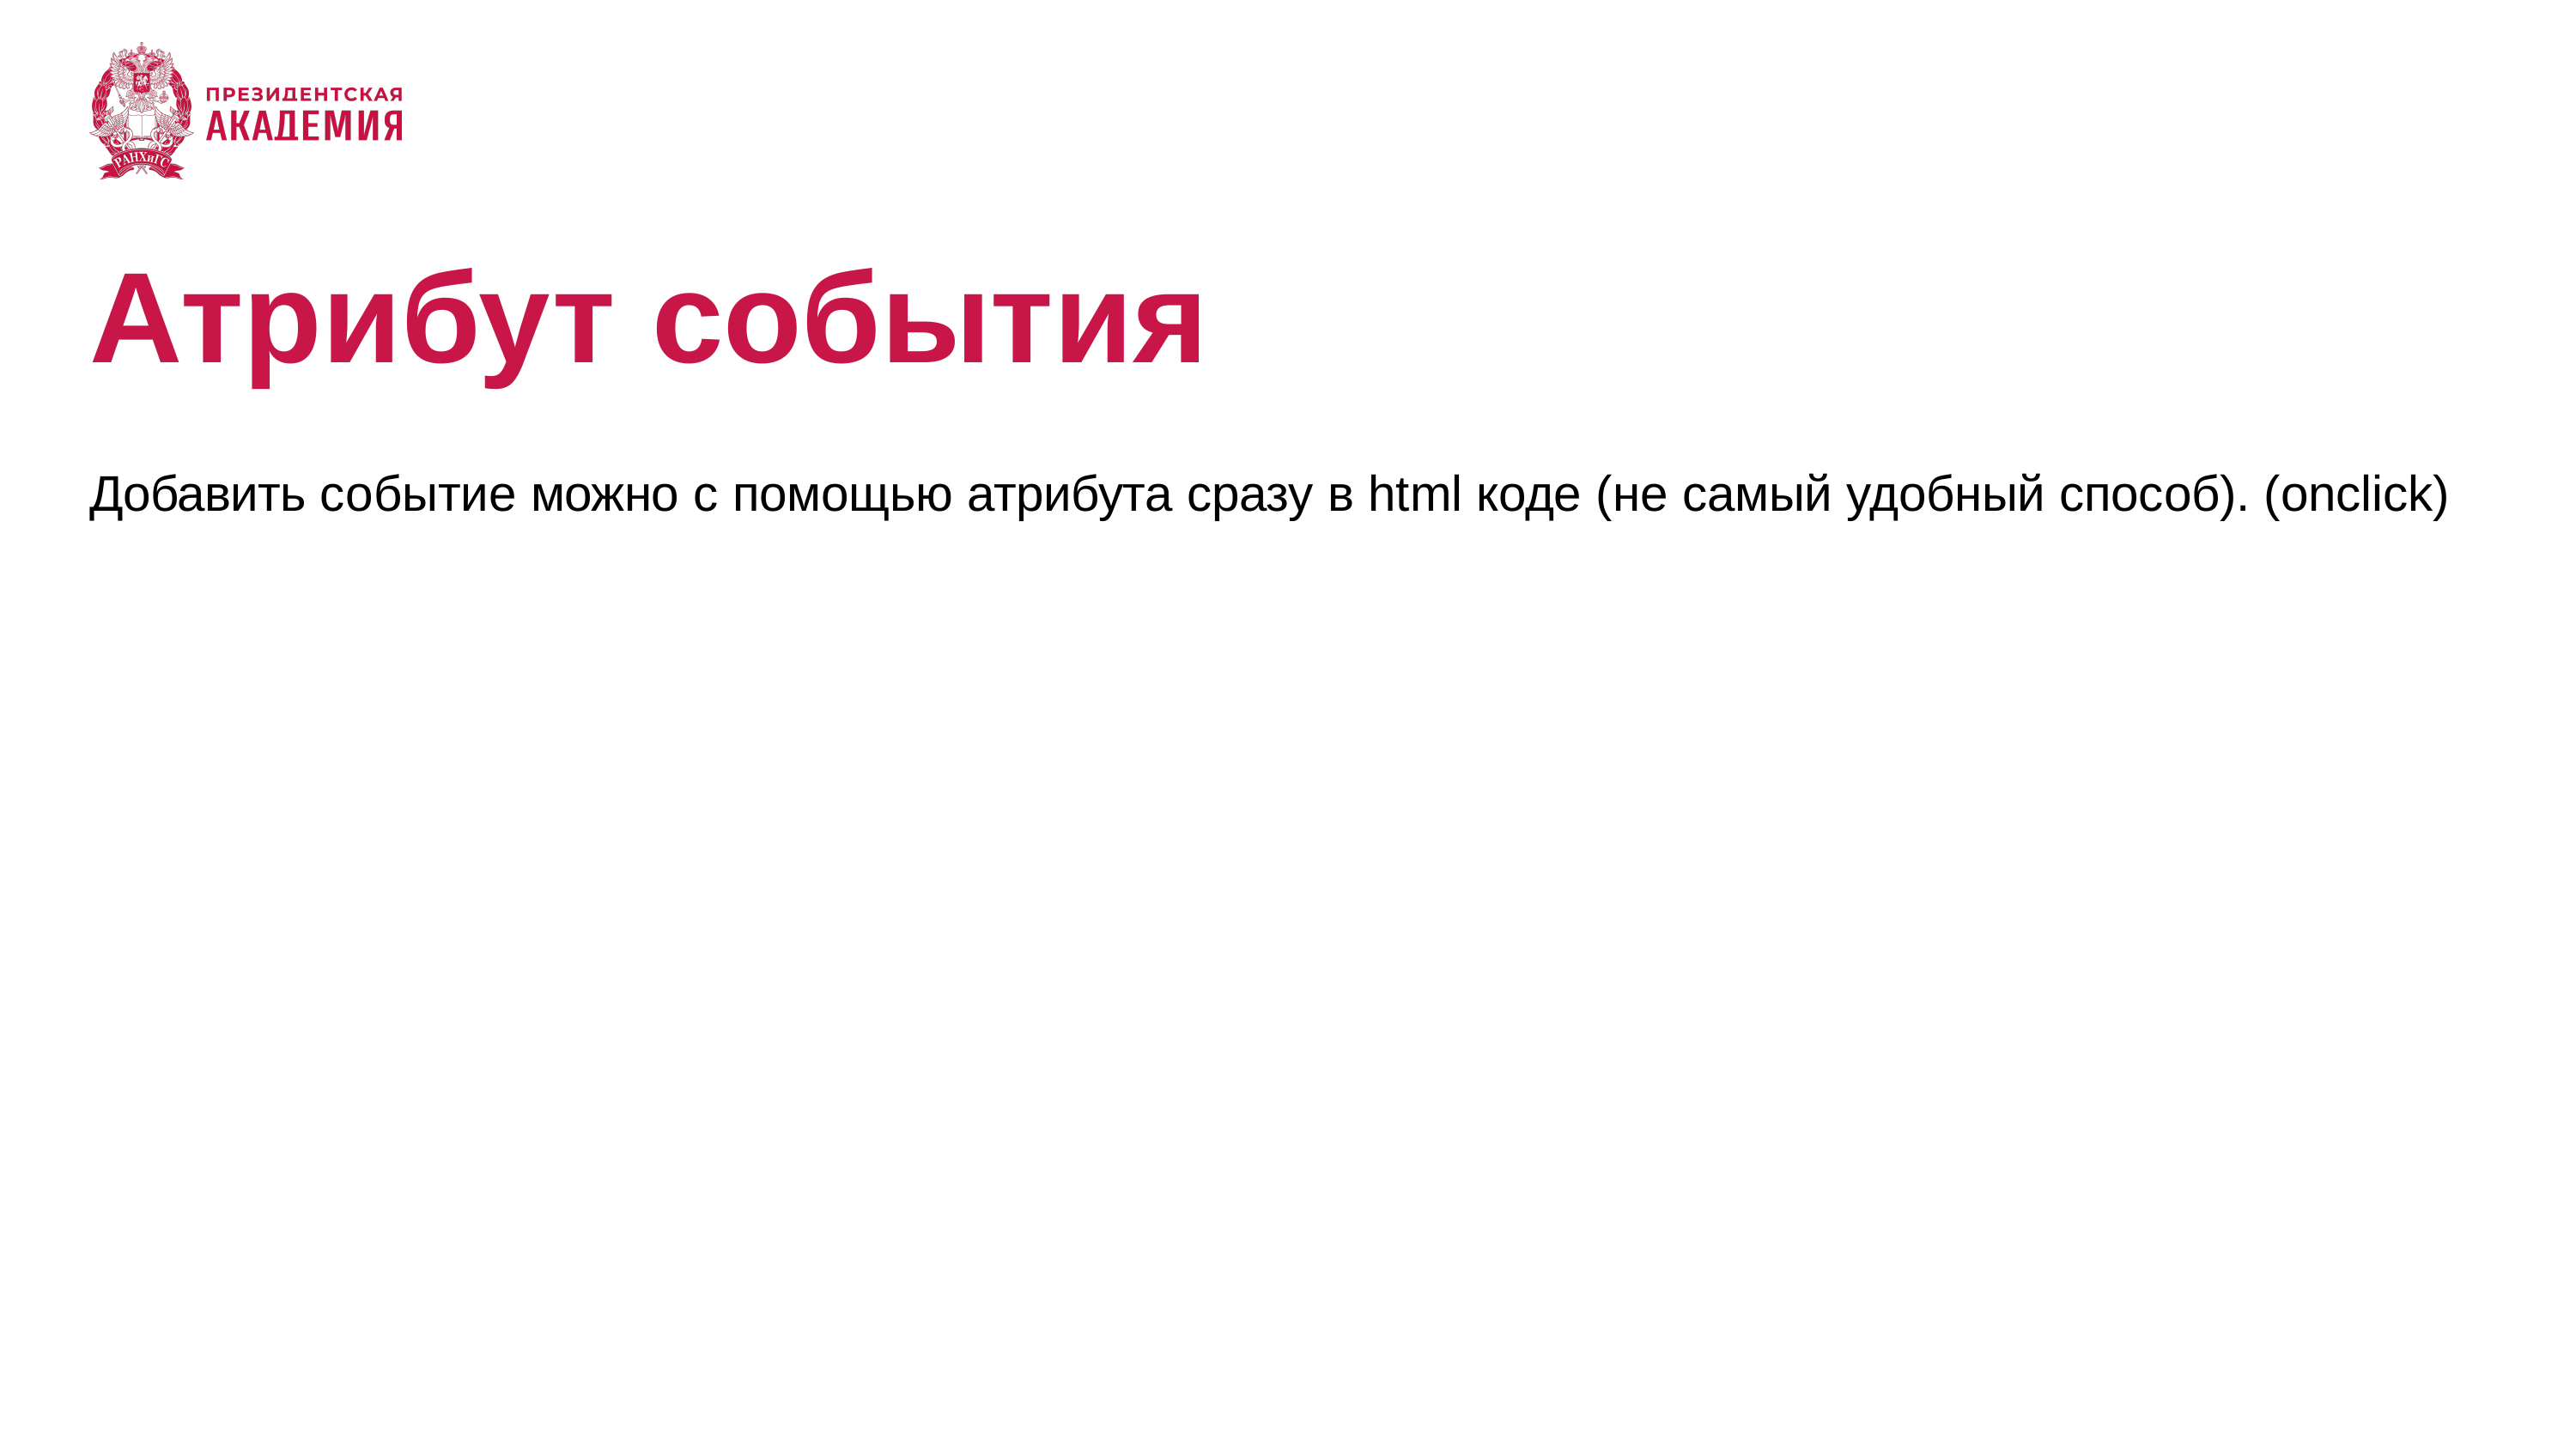

# Атрибут события
Добавить событие можно с помощью атрибута сразу в html коде (не самый удобный способ). (onclick)